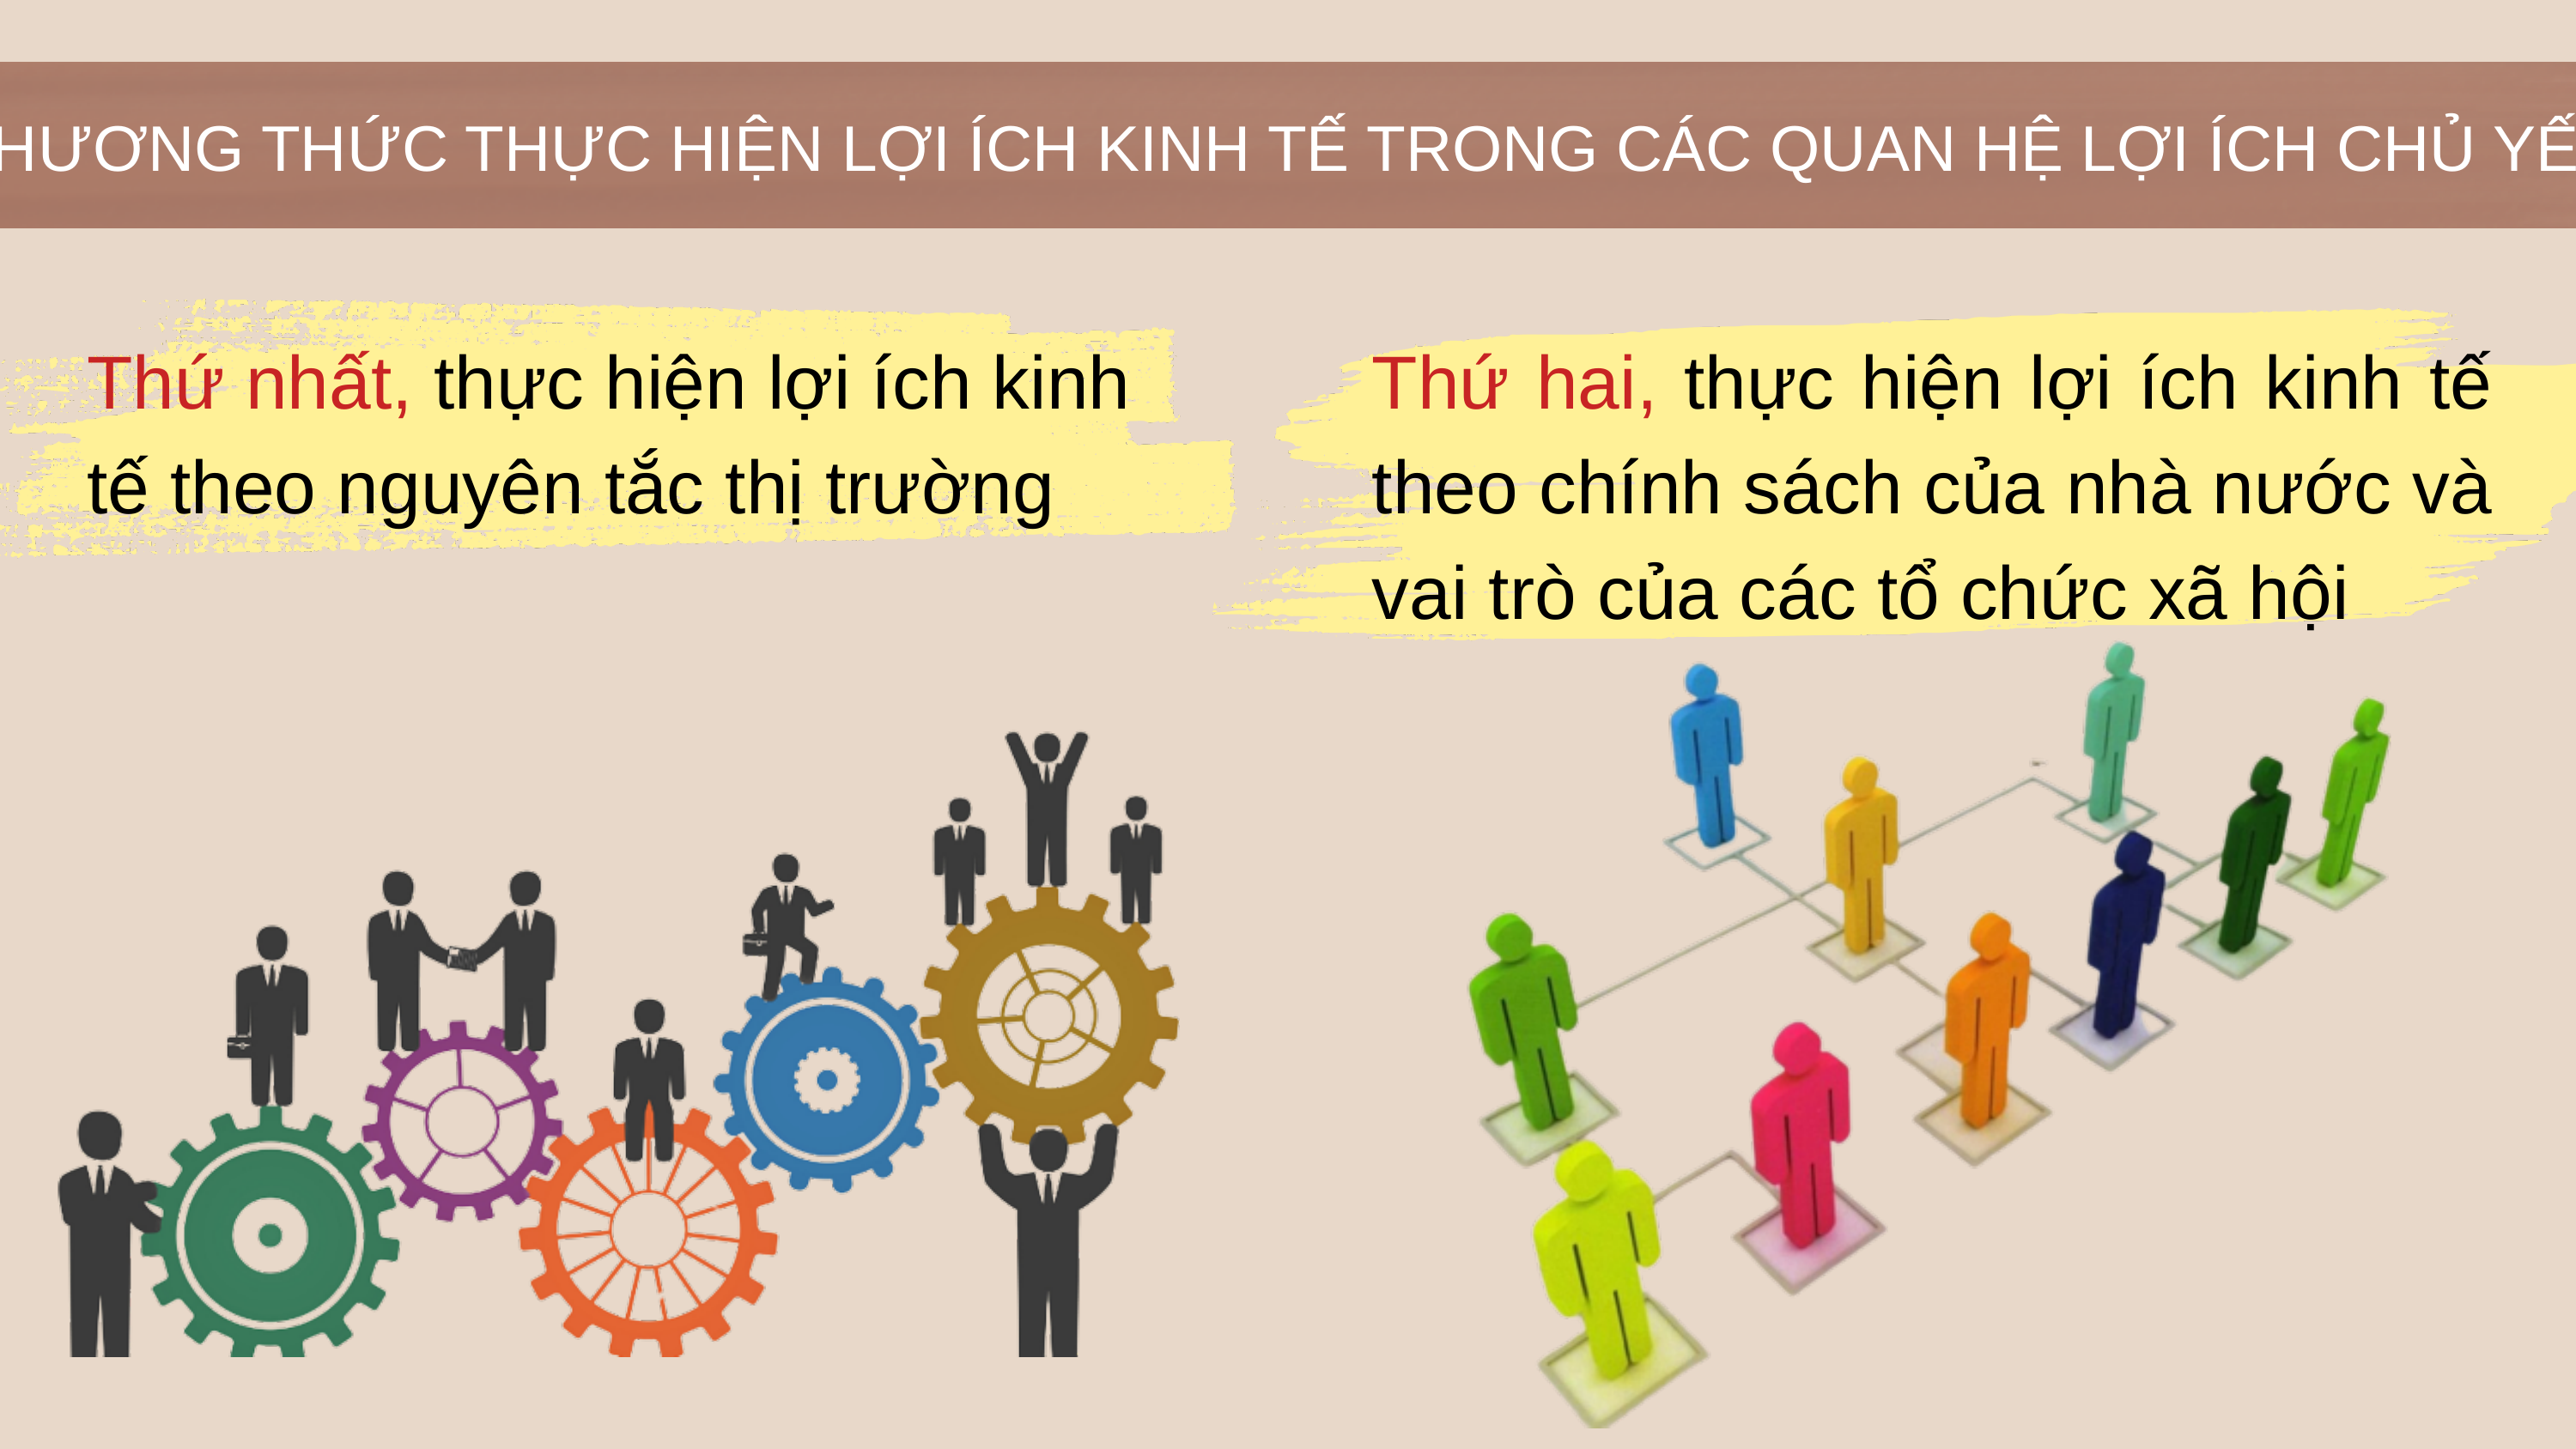

PHƯƠNG THỨC THỰC HIỆN LỢI ÍCH KINH TẾ TRONG CÁC QUAN HỆ LỢI ÍCH CHỦ YẾU

Thứ nhất, thực hiện lợi ích kinh tế theo nguyên tắc thị trường
Thứ hai, thực hiện lợi ích kinh tế theo chính sách của nhà nước và vai trò của các tổ chức xã hội